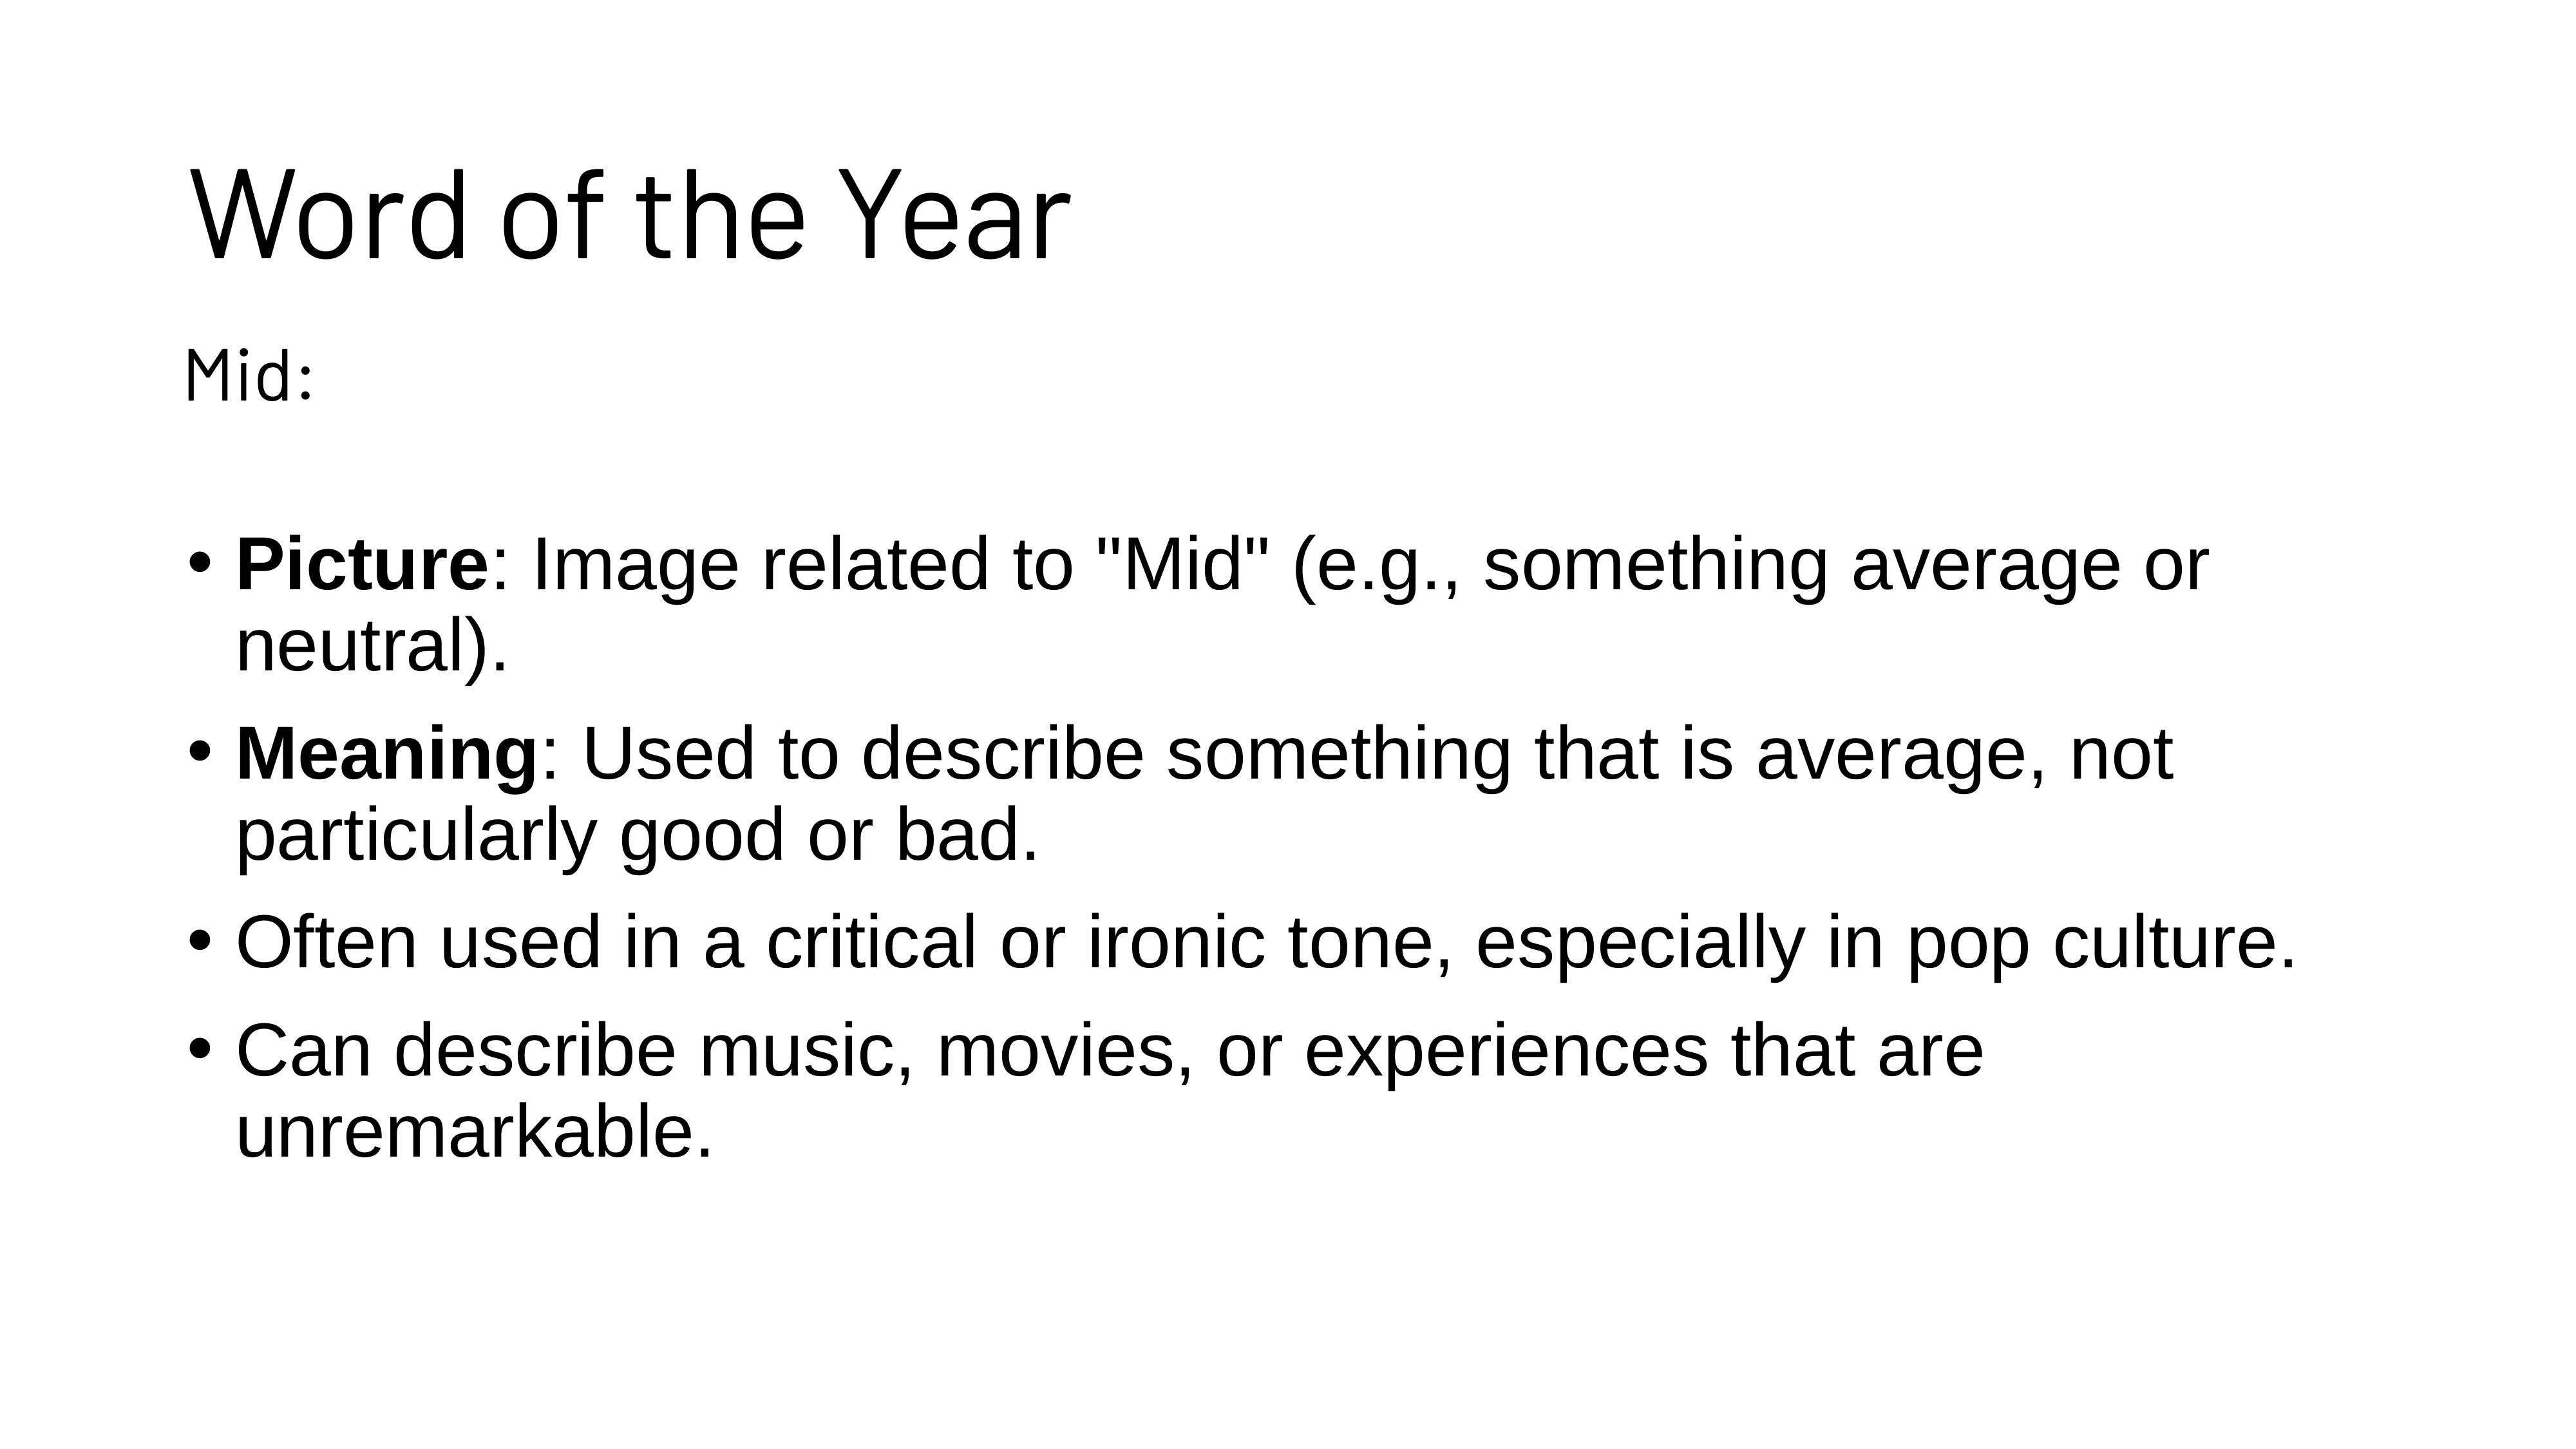

# Word of the Year
Mid:
Picture: Image related to "Mid" (e.g., something average or neutral).
Meaning: Used to describe something that is average, not particularly good or bad.
Often used in a critical or ironic tone, especially in pop culture.
Can describe music, movies, or experiences that are unremarkable.